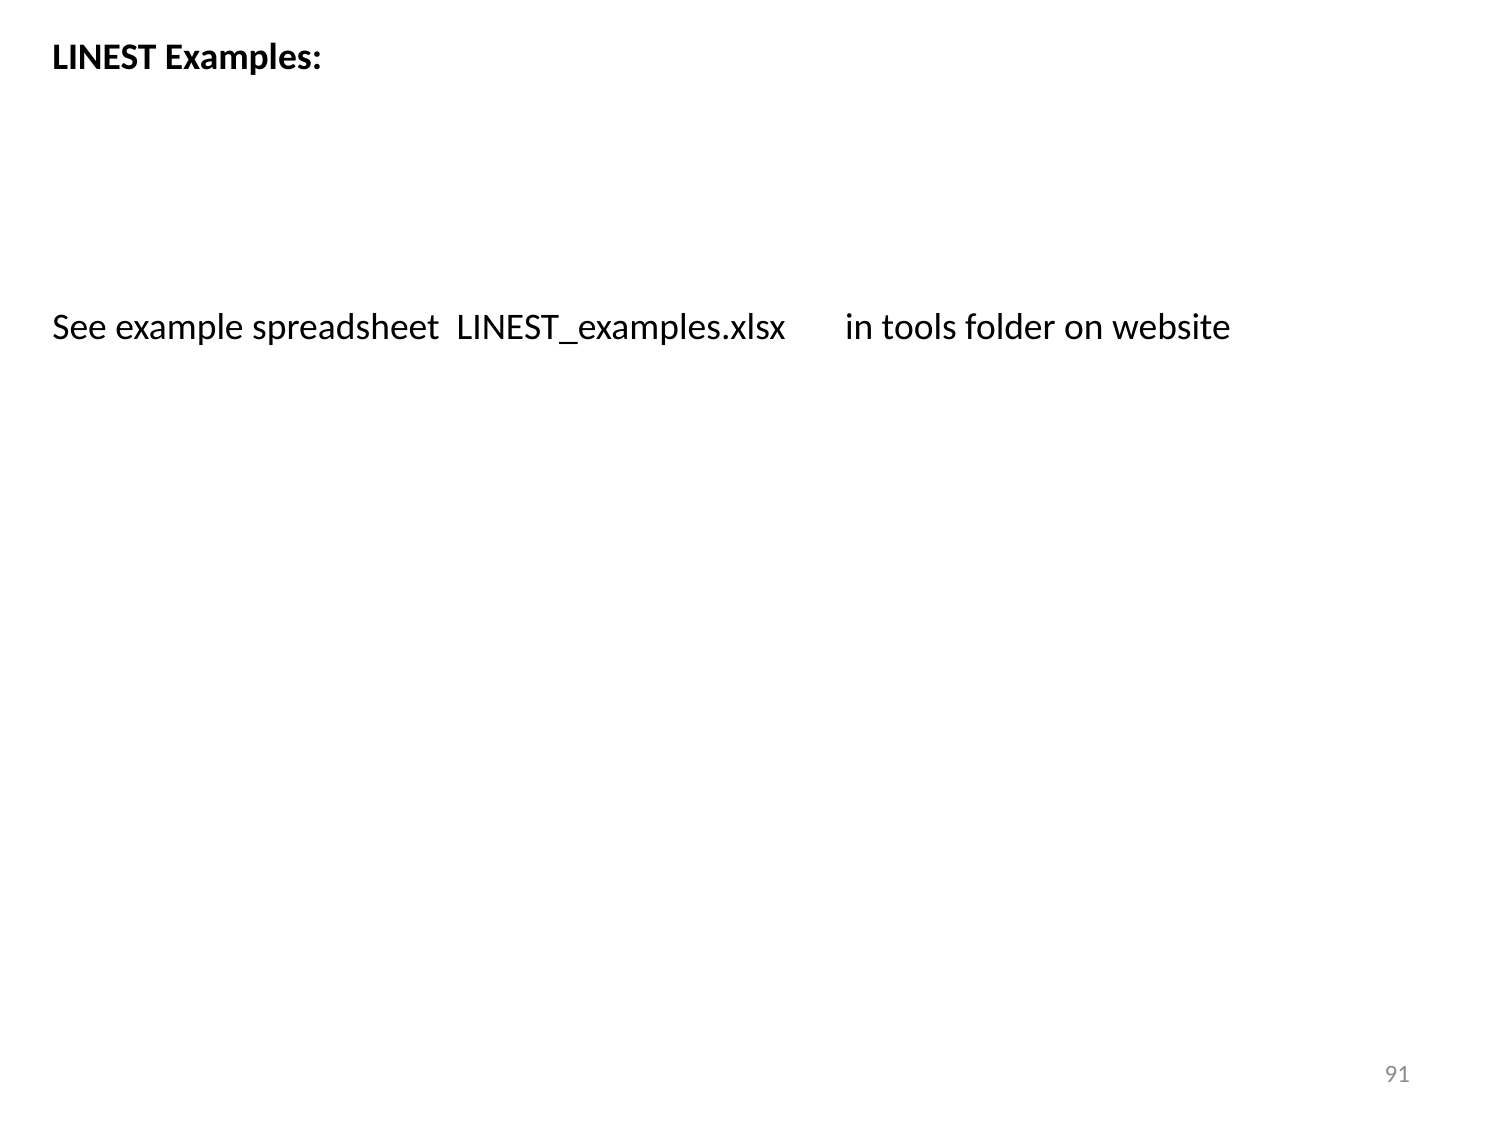

LINEST Examples:

See example spreadsheet  LINEST_examples.xlsx       in tools folder on website

91